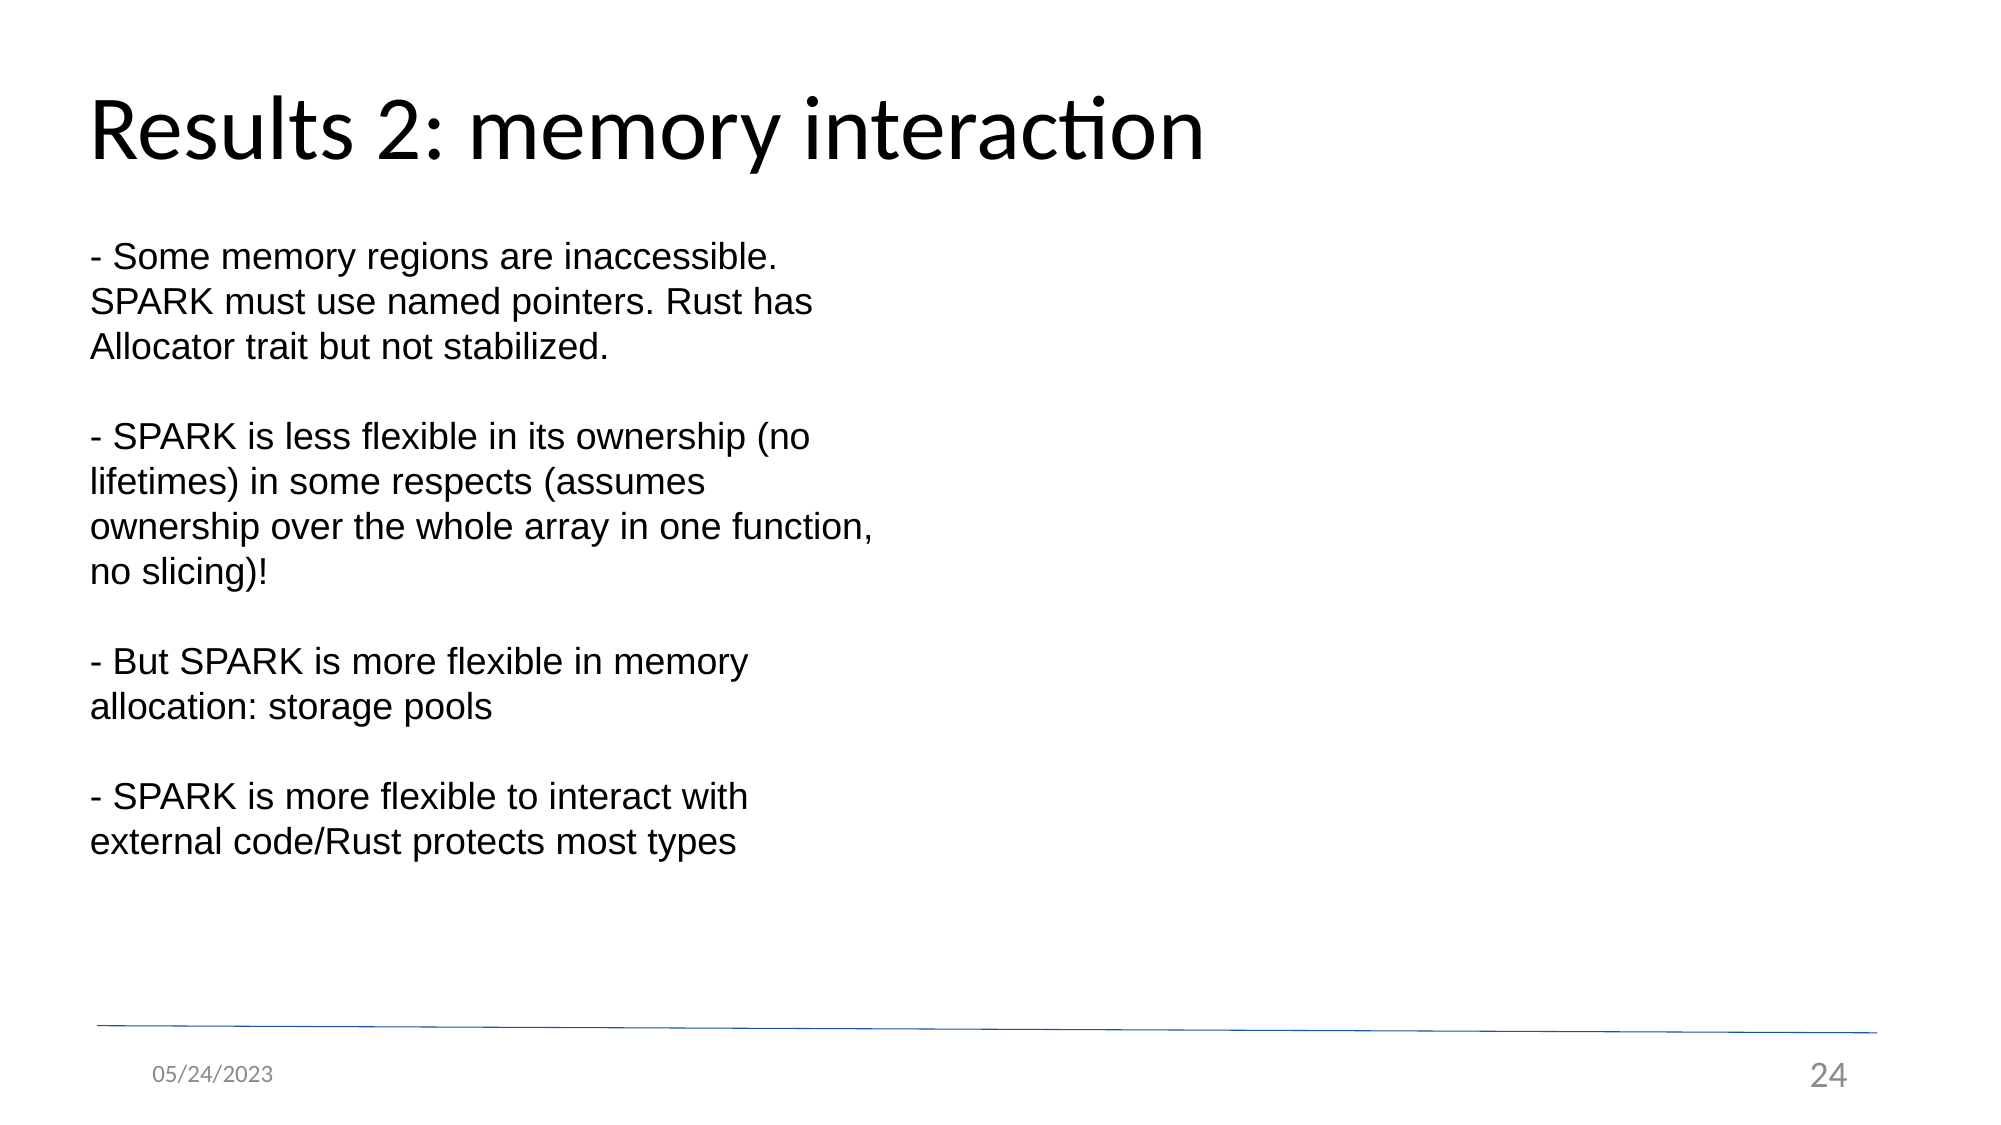

# Results 2: memory interaction
- Some memory regions are inaccessible. SPARK must use named pointers. Rust has Allocator trait but not stabilized.

- SPARK is less flexible in its ownership (no lifetimes) in some respects (assumes ownership over the whole array in one function, no slicing)!

- But SPARK is more flexible in memory allocation: storage pools

- SPARK is more flexible to interact with external code/Rust protects most types

05/24/2023
24